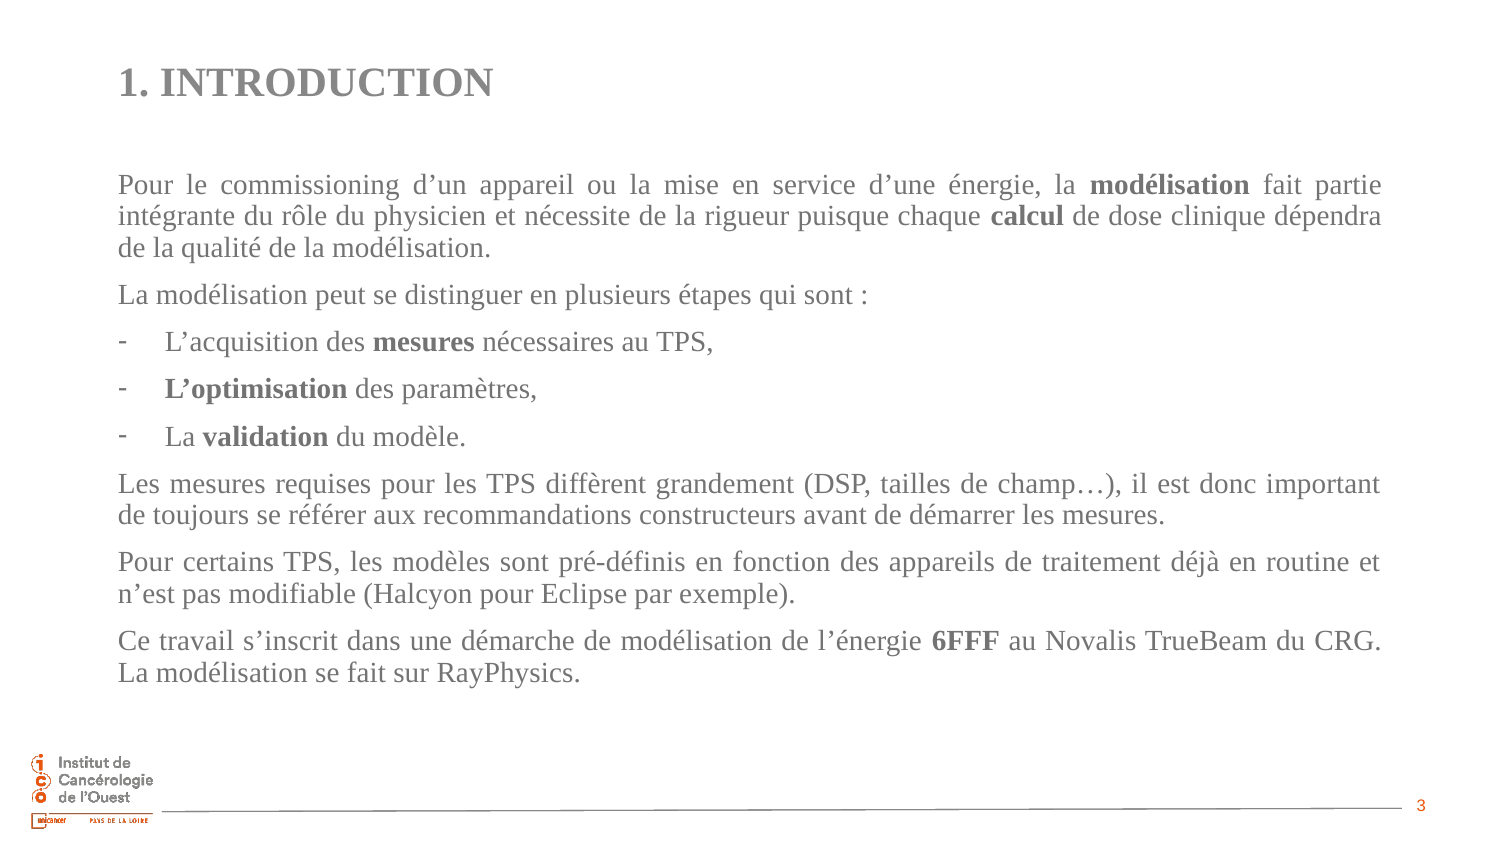

# 1. introduction
Pour le commissioning d’un appareil ou la mise en service d’une énergie, la modélisation fait partie intégrante du rôle du physicien et nécessite de la rigueur puisque chaque calcul de dose clinique dépendra de la qualité de la modélisation.
La modélisation peut se distinguer en plusieurs étapes qui sont :
L’acquisition des mesures nécessaires au TPS,
L’optimisation des paramètres,
La validation du modèle.
Les mesures requises pour les TPS diffèrent grandement (DSP, tailles de champ…), il est donc important de toujours se référer aux recommandations constructeurs avant de démarrer les mesures.
Pour certains TPS, les modèles sont pré-définis en fonction des appareils de traitement déjà en routine et n’est pas modifiable (Halcyon pour Eclipse par exemple).
Ce travail s’inscrit dans une démarche de modélisation de l’énergie 6FFF au Novalis TrueBeam du CRG. La modélisation se fait sur RayPhysics.